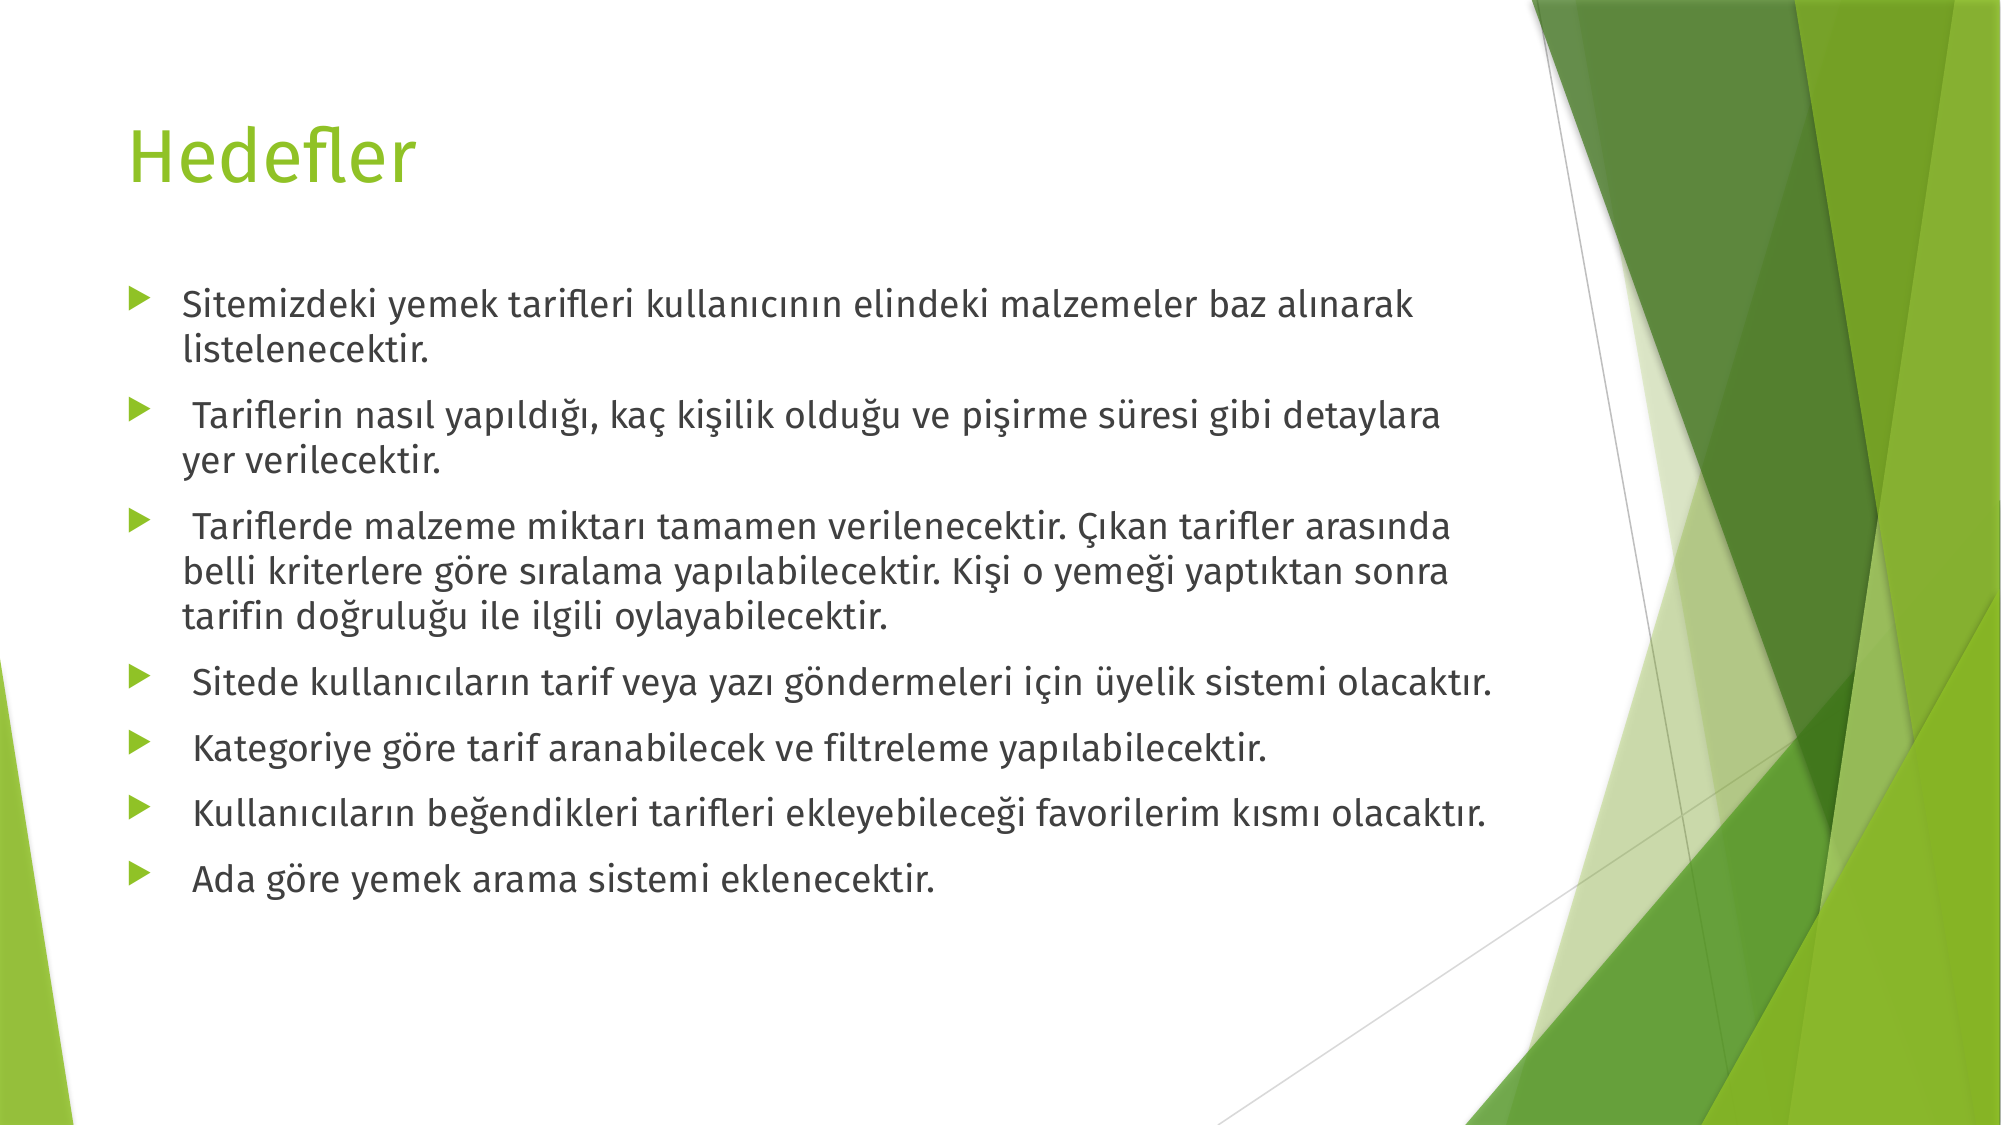

# Hedefler
Sitemizdeki yemek tarifleri kullanıcının elindeki malzemeler baz alınarak listelenecektir.
 Tariflerin nasıl yapıldığı, kaç kişilik olduğu ve pişirme süresi gibi detaylara yer verilecektir.
 Tariflerde malzeme miktarı tamamen verilenecektir. Çıkan tarifler arasında belli kriterlere göre sıralama yapılabilecektir. Kişi o yemeği yaptıktan sonra tarifin doğruluğu ile ilgili oylayabilecektir.
 Sitede kullanıcıların tarif veya yazı göndermeleri için üyelik sistemi olacaktır.
 Kategoriye göre tarif aranabilecek ve filtreleme yapılabilecektir.
 Kullanıcıların beğendikleri tarifleri ekleyebileceği favorilerim kısmı olacaktır.
 Ada göre yemek arama sistemi eklenecektir.